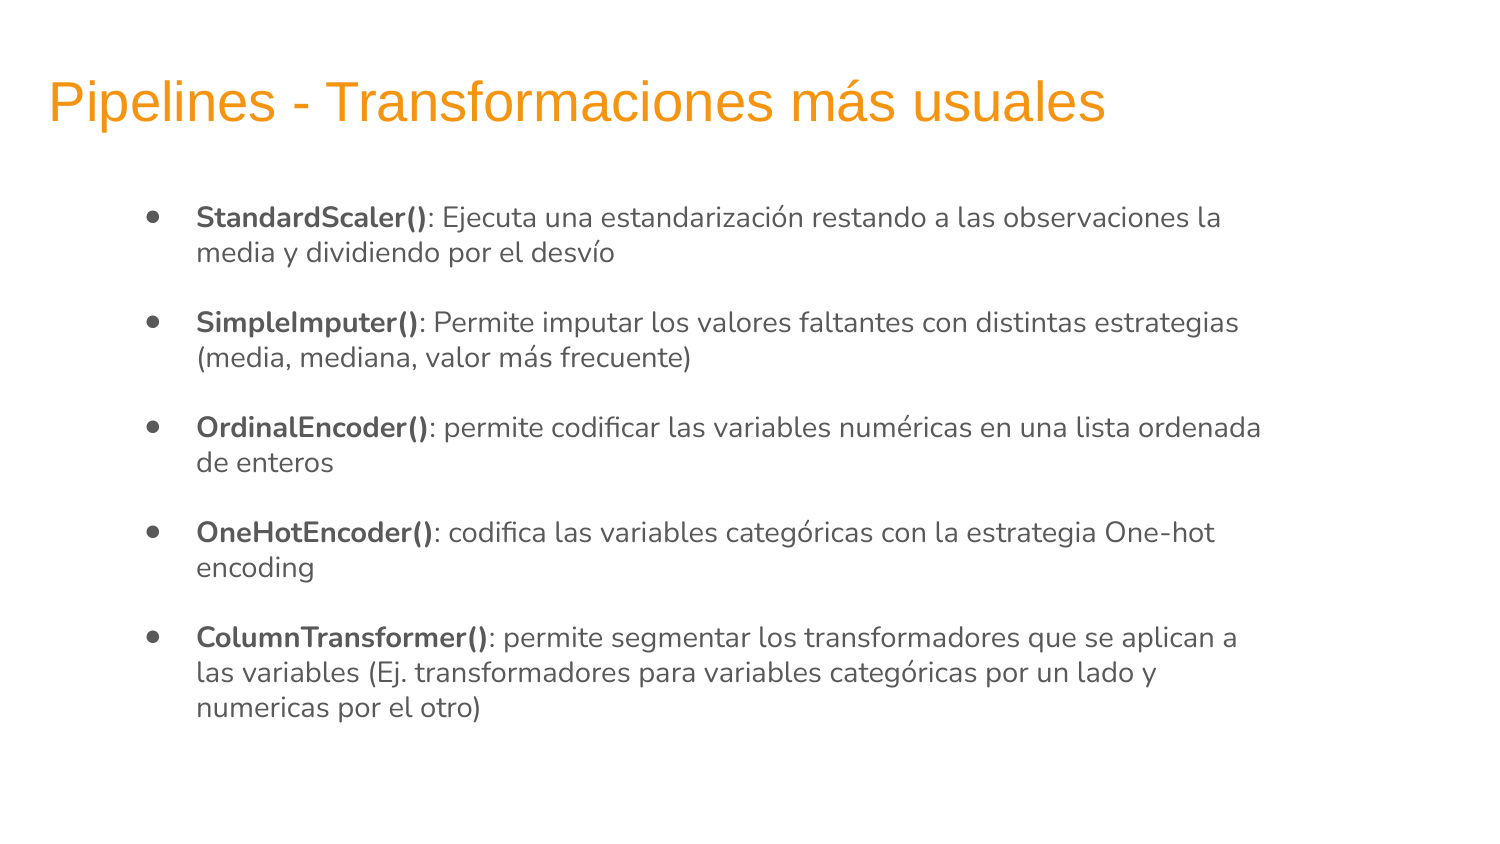

Pipelines - Transformaciones más usuales
StandardScaler(): Ejecuta una estandarización restando a las observaciones la media y dividiendo por el desvío

SimpleImputer(): Permite imputar los valores faltantes con distintas estrategias (media, mediana, valor más frecuente)

OrdinalEncoder(): permite codificar las variables numéricas en una lista ordenada de enteros

OneHotEncoder(): codifica las variables categóricas con la estrategia One-hot encoding

ColumnTransformer(): permite segmentar los transformadores que se aplican a las variables (Ej. transformadores para variables categóricas por un lado y numericas por el otro)